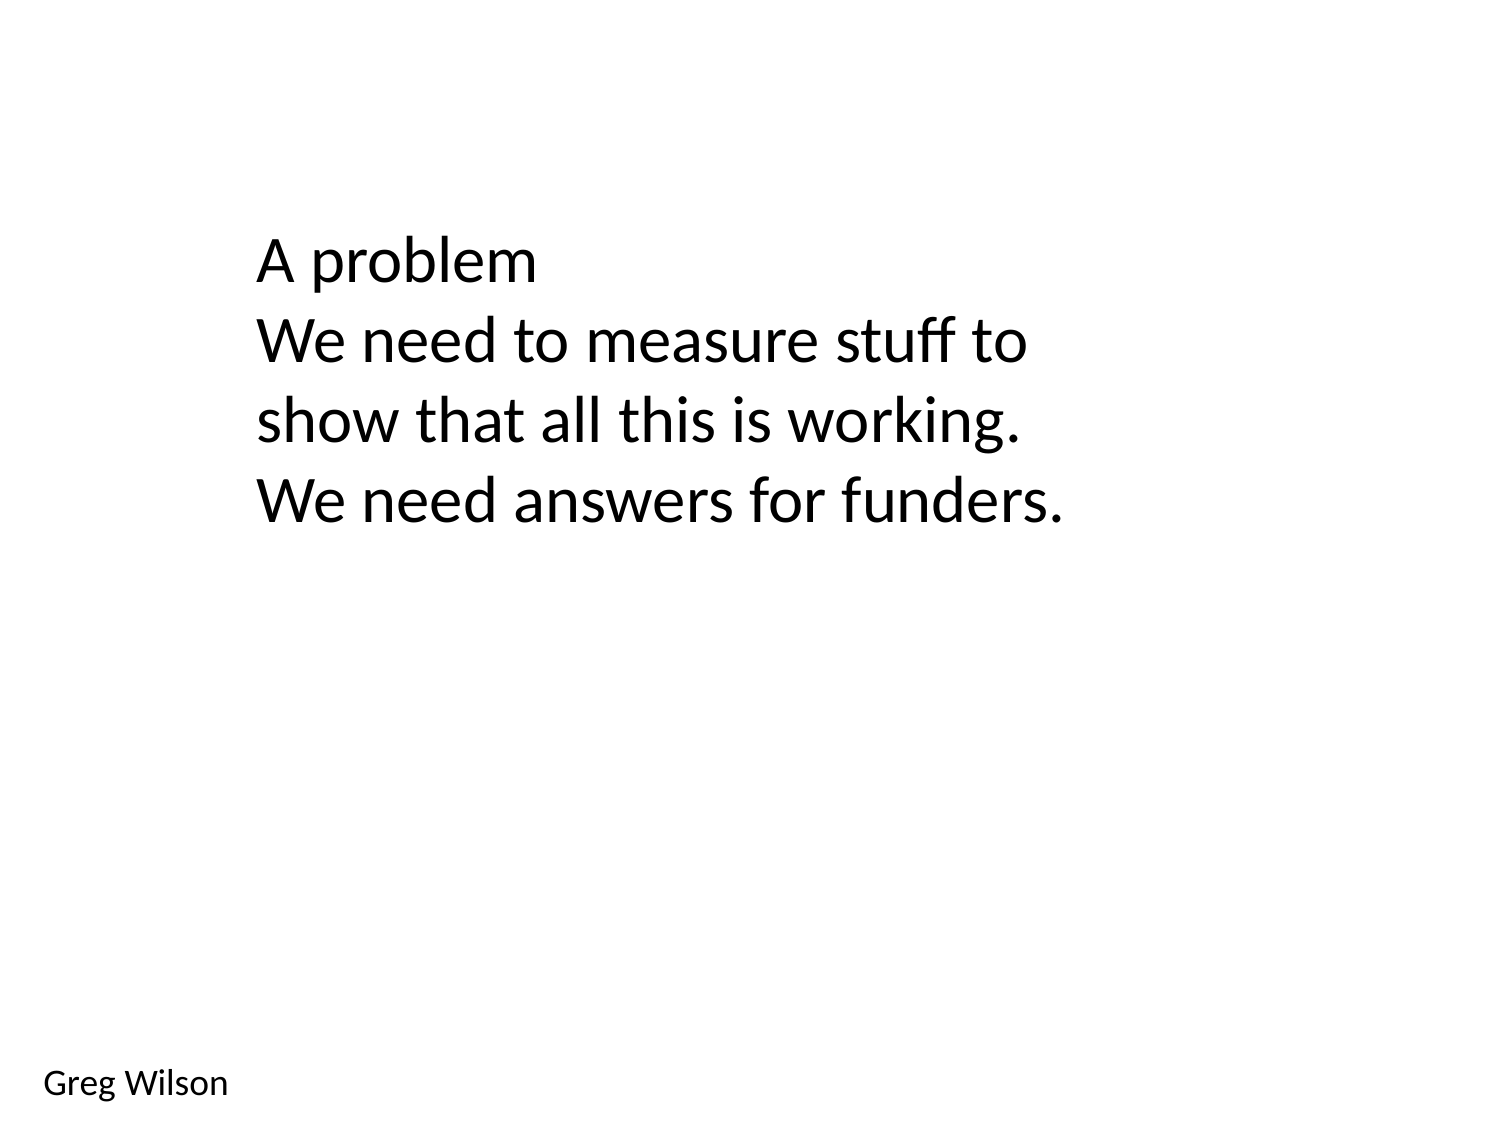

A problem
We need to measure stuff to show that all this is working.
We need answers for funders.
Greg Wilson